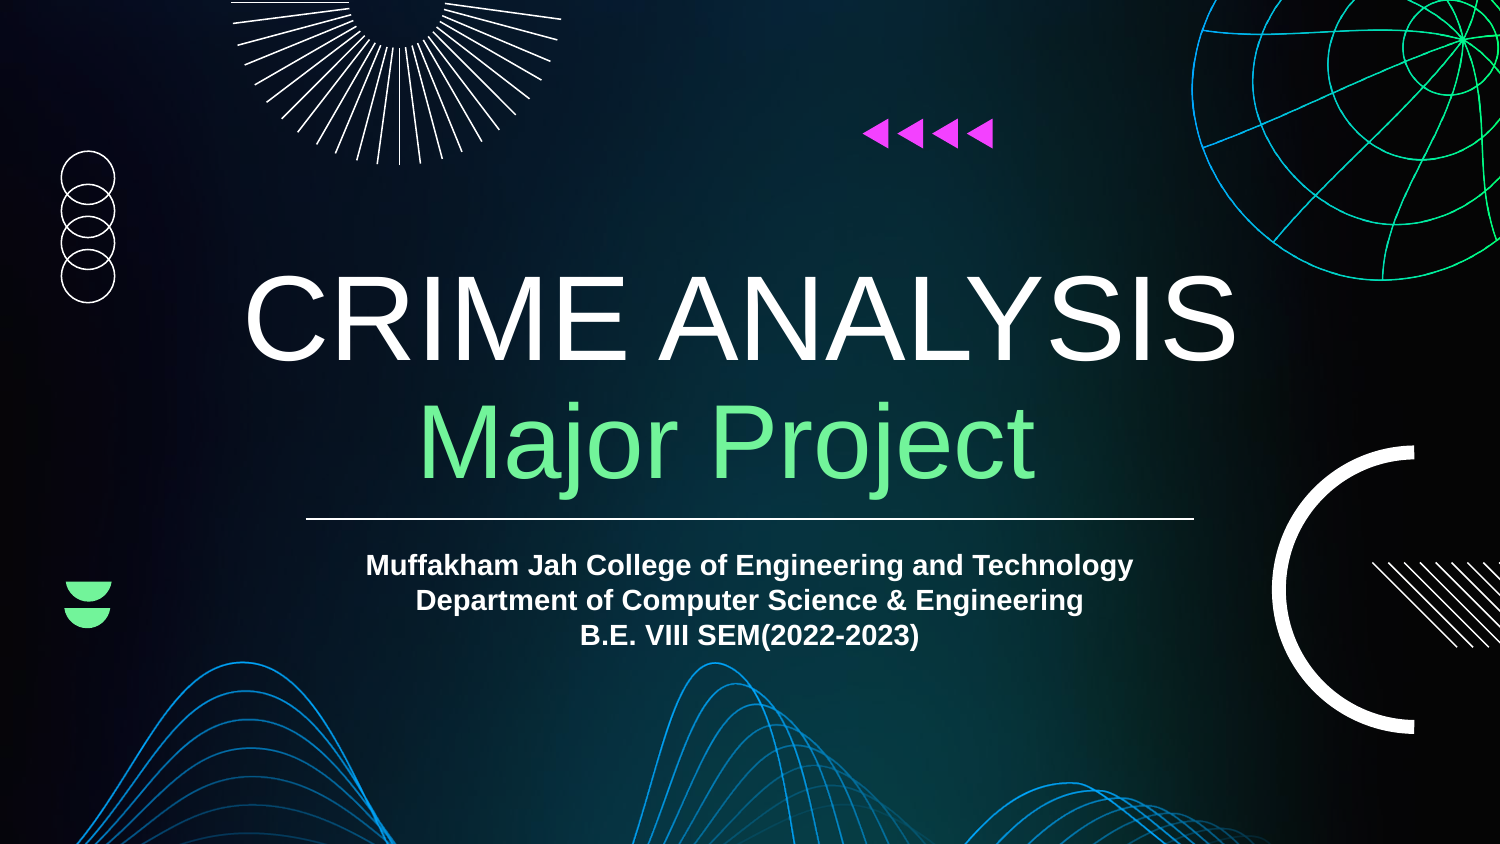

# CRIME ANALYSIS Major Project
Muffakham Jah College of Engineering and Technology
Department of Computer Science & Engineering
B.E. VIII SEM(2022-2023)